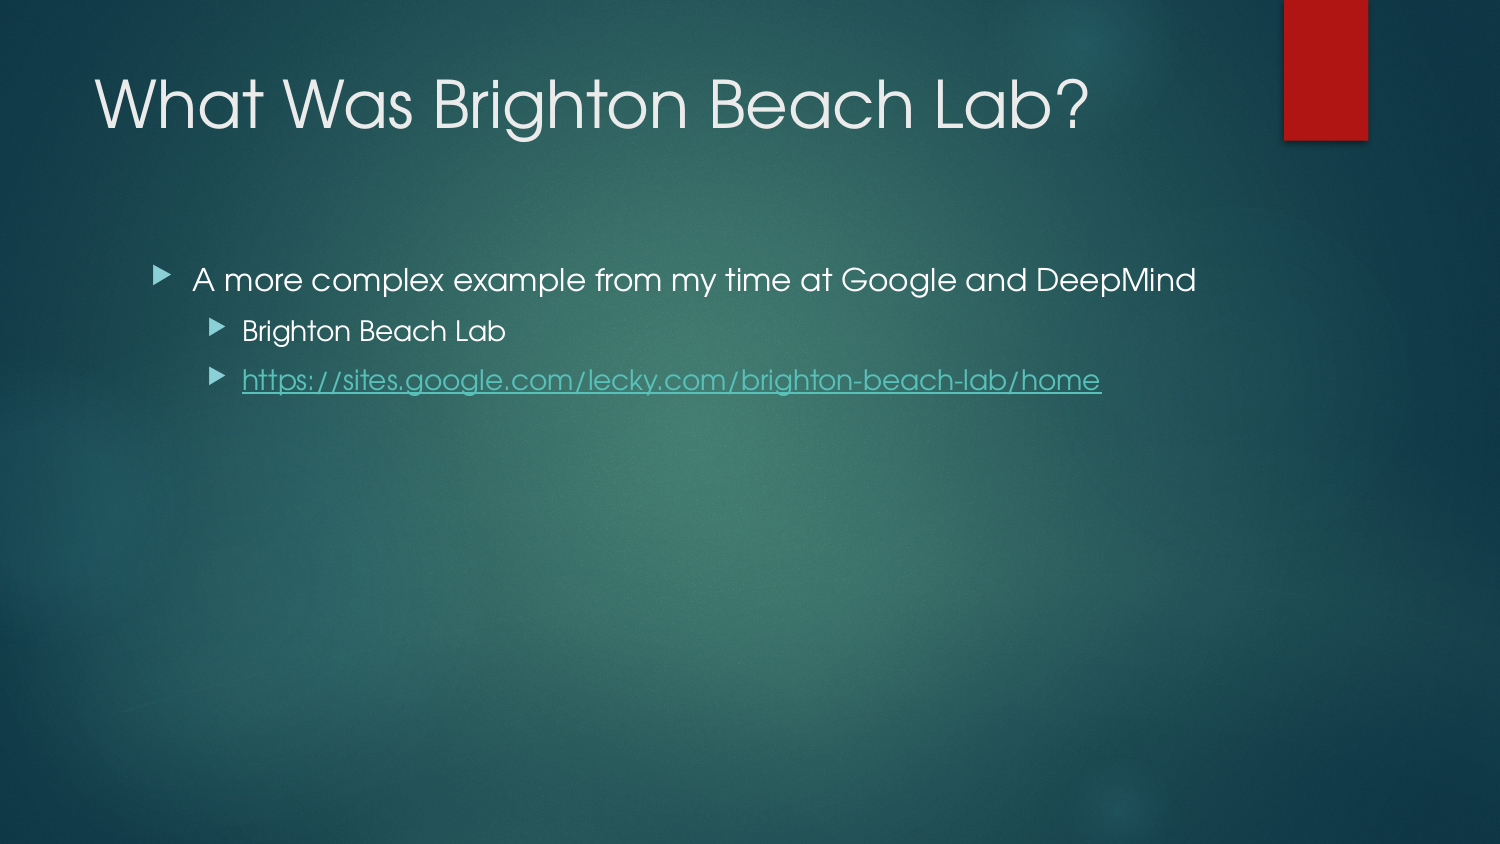

# What Was Brighton Beach Lab?
A more complex example from my time at Google and DeepMind
Brighton Beach Lab
https://sites.google.com/lecky.com/brighton-beach-lab/home